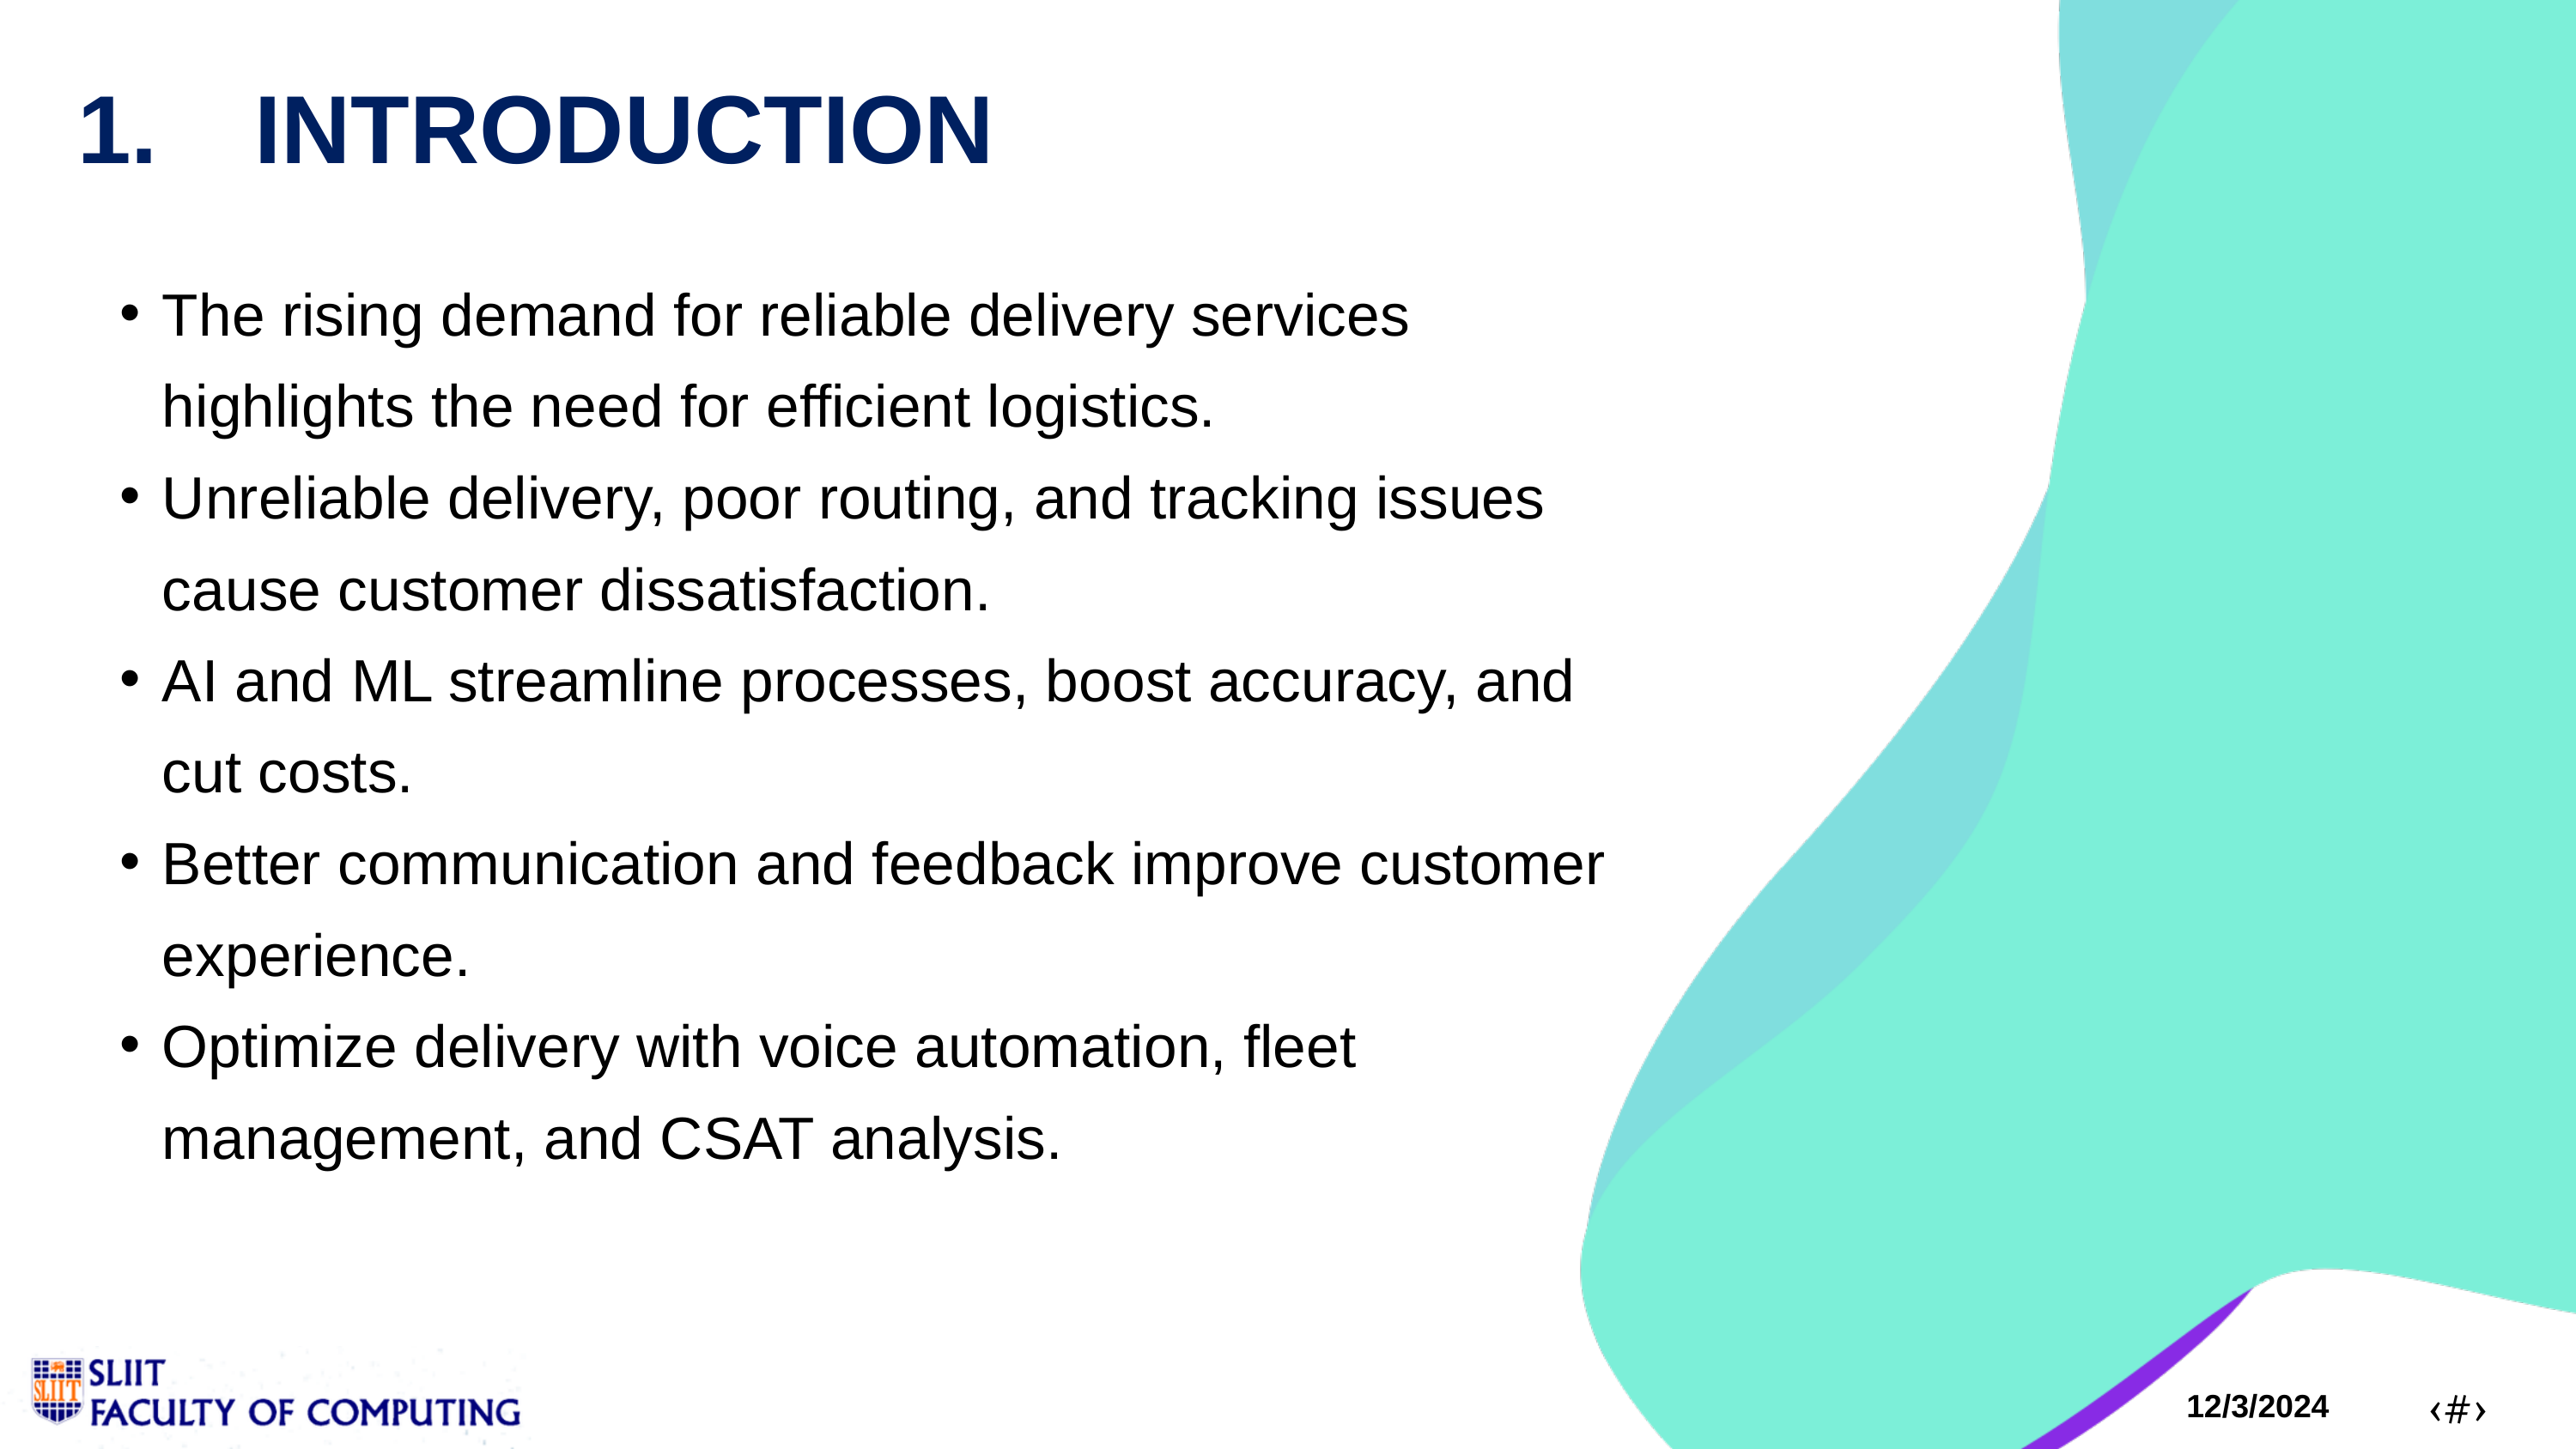

1. INTRODUCTION
The rising demand for reliable delivery services highlights the need for efficient logistics.
Unreliable delivery, poor routing, and tracking issues cause customer dissatisfaction.
AI and ML streamline processes, boost accuracy, and cut costs.
Better communication and feedback improve customer experience.
Optimize delivery with voice automation, fleet management, and CSAT analysis.

‹#›
12/3/2024